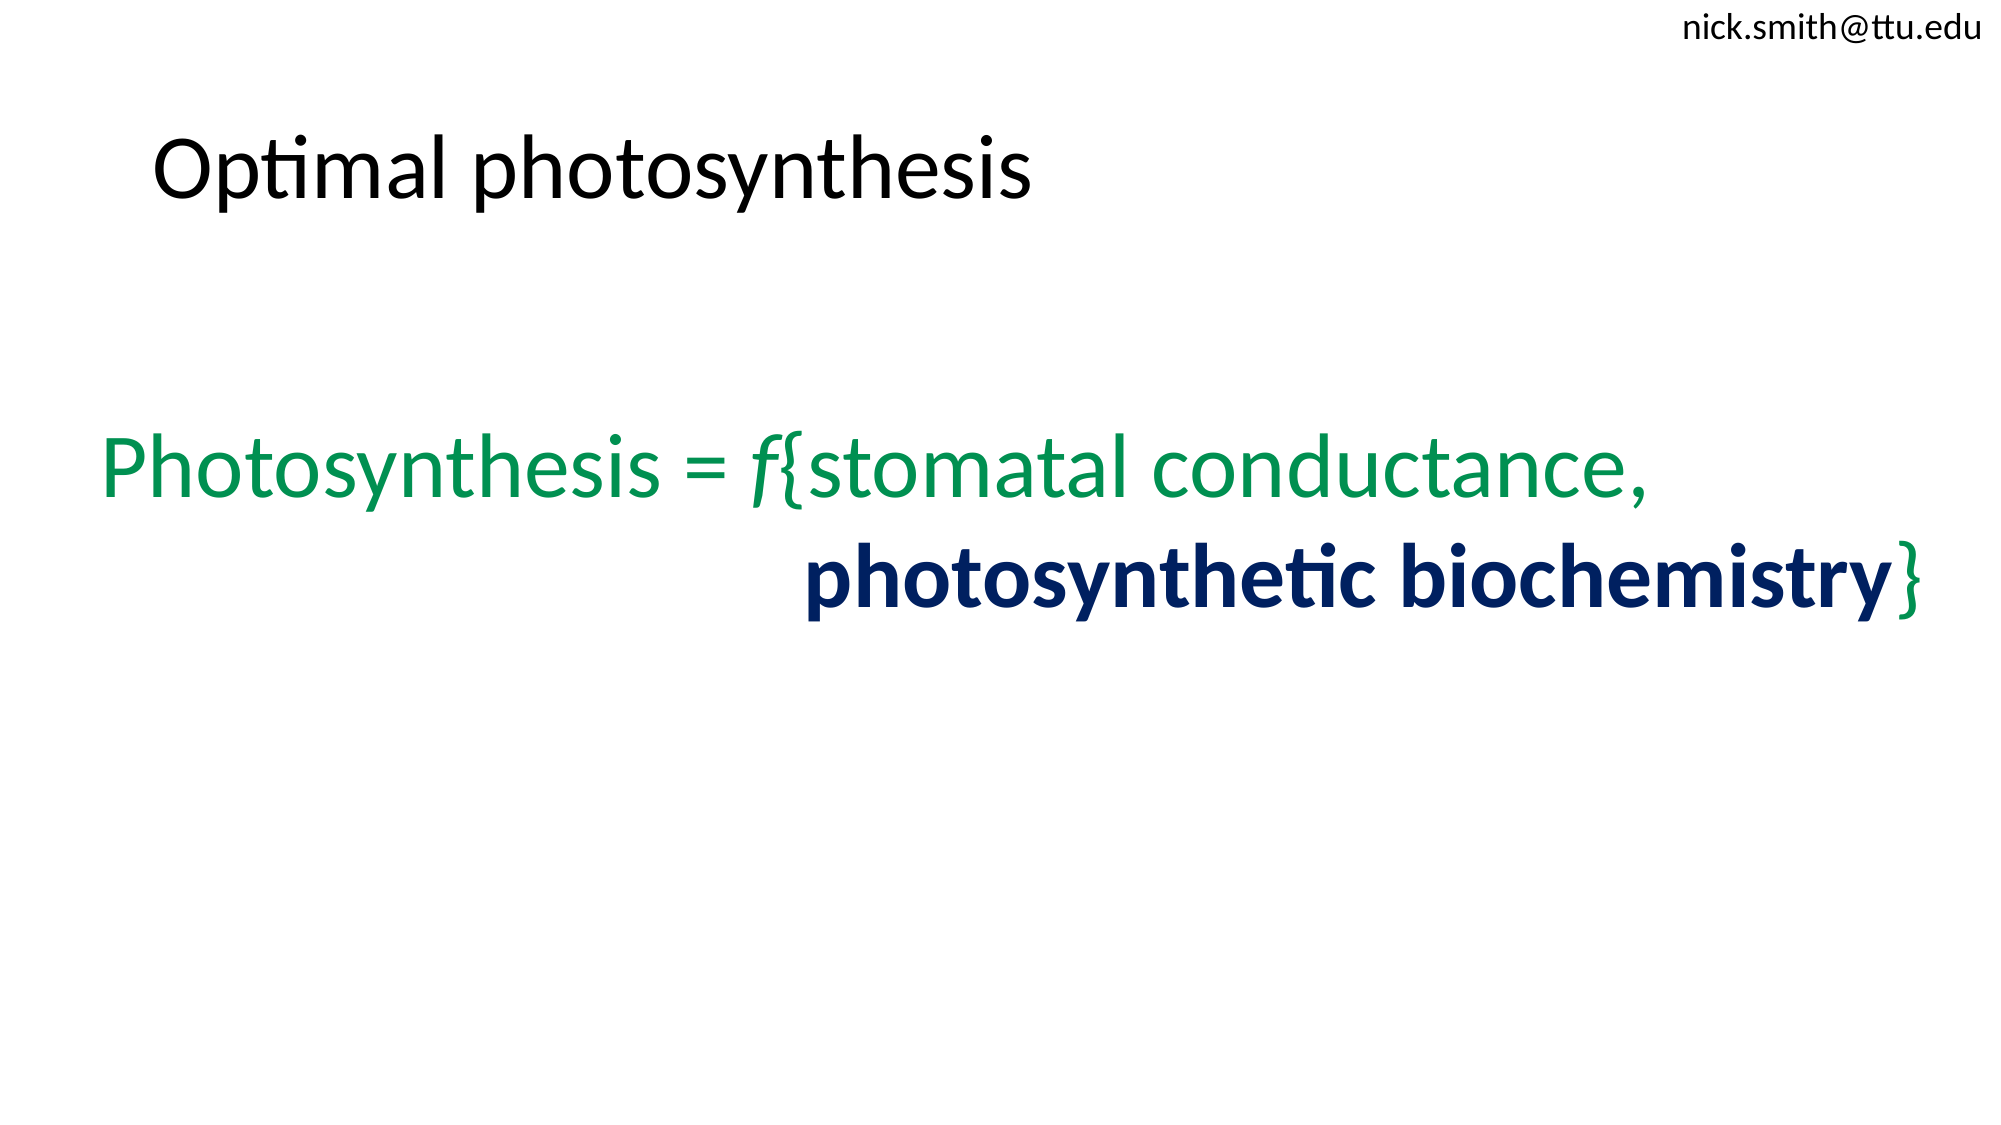

nick.smith@ttu.edu
# Optimal photosynthesis
Photosynthesis = f{stomatal conductance,
				     photosynthetic biochemistry}